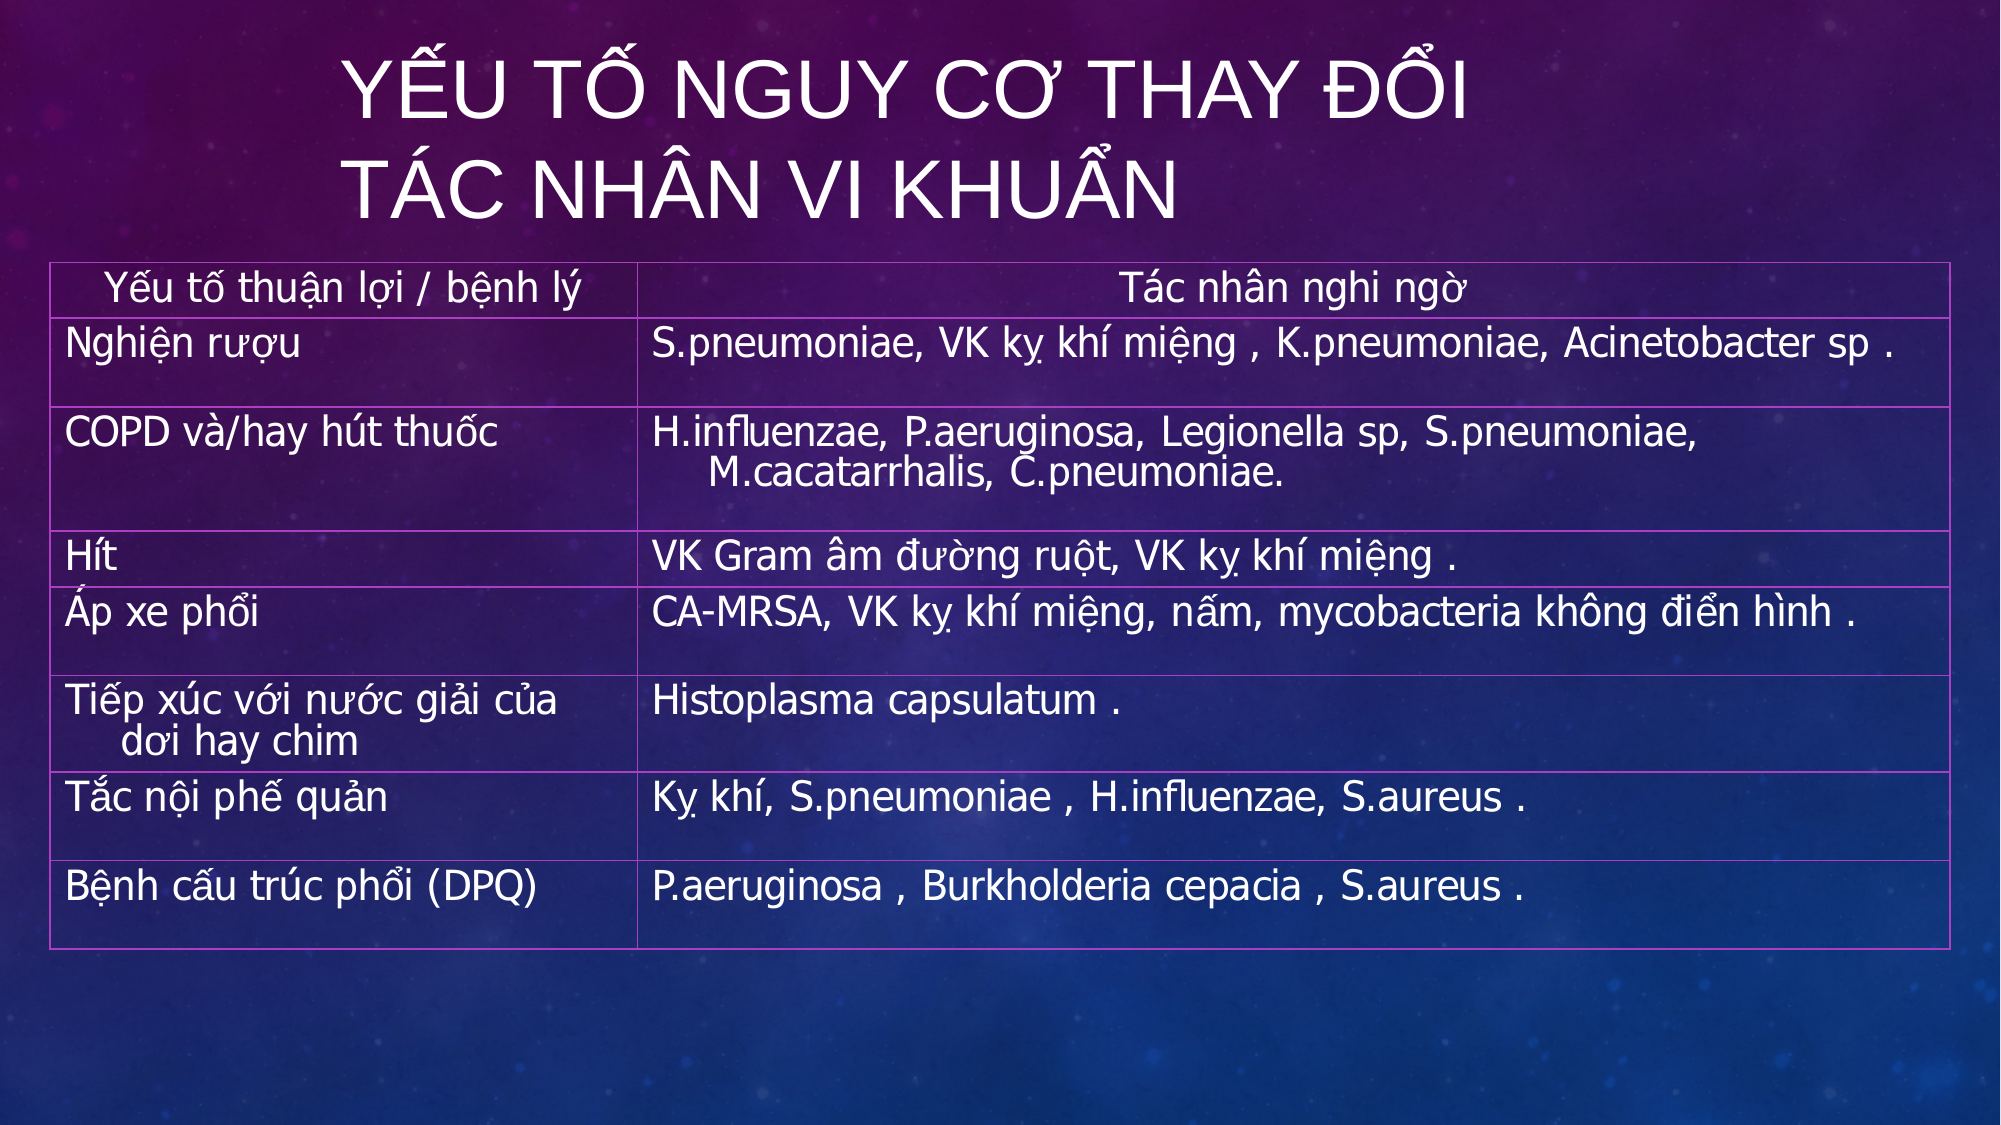

# Yếu tố nguy cơ thay đổi tác nhân vi khuẩn
| Yếu tố thuận lợi / bệnh lý | Tác nhân nghi ngờ |
| --- | --- |
| Nghiện rượu | S.pneumoniae, VK kỵ khí miệng , K.pneumoniae, Acinetobacter sp . |
| COPD và/hay hút thuốc | H.influenzae, P.aeruginosa, Legionella sp, S.pneumoniae, M.cacatarrhalis, C.pneumoniae. |
| Hít | VK Gram âm đường ruột, VK kỵ khí miệng . |
| Áp xe phổi | CA-MRSA, VK kỵ khí miệng, nấm, mycobacteria không điển hình . |
| Tiếp xúc với nước giải của dơi hay chim | Histoplasma capsulatum . |
| Tắc nội phế quản | Kỵ khí, S.pneumoniae , H.influenzae, S.aureus . |
| Bệnh cấu trúc phổi (DPQ) | P.aeruginosa , Burkholderia cepacia , S.aureus . |